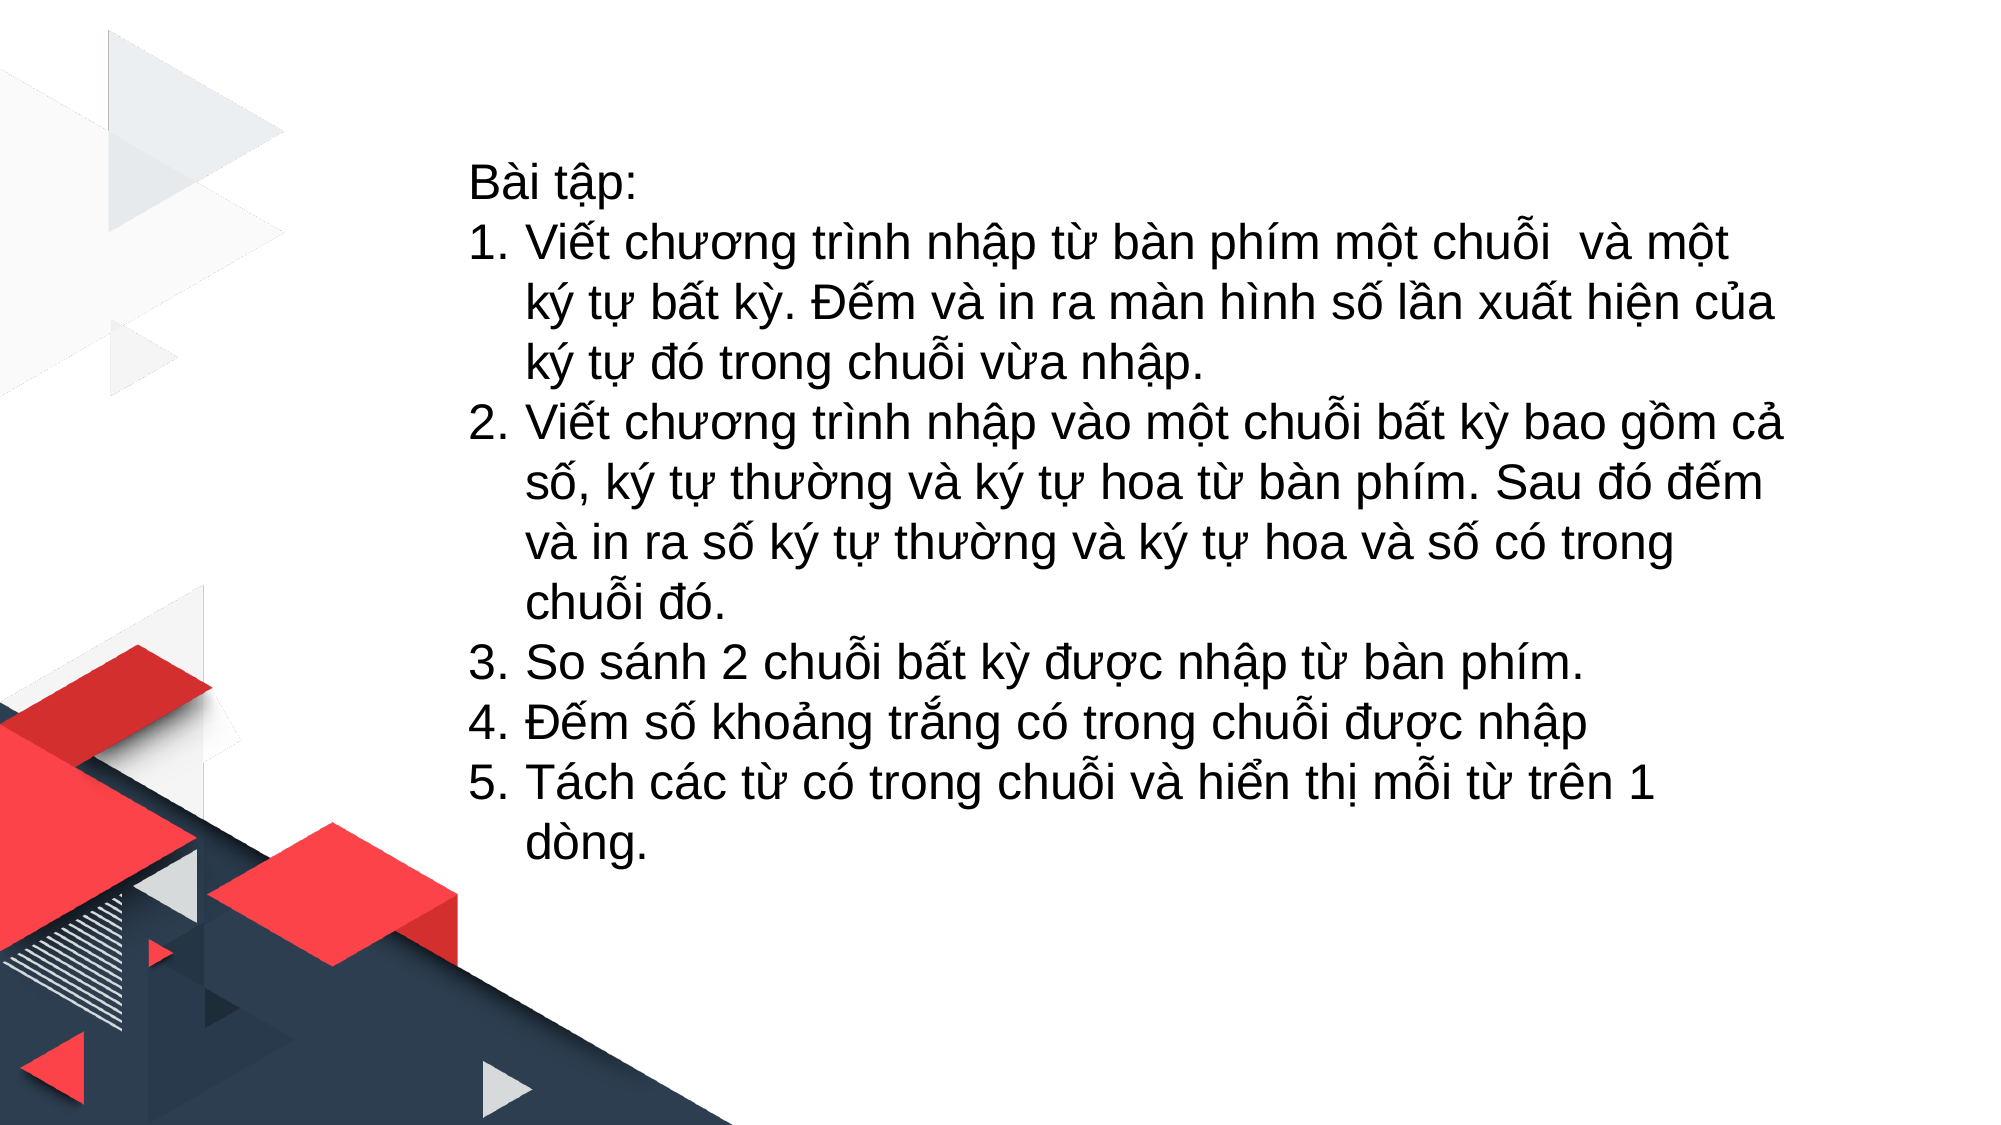

Bài tập:
Viết chương trình nhập từ bàn phím một chuỗi  và một ký tự bất kỳ. Đếm và in ra màn hình số lần xuất hiện của ký tự đó trong chuỗi vừa nhập.
Viết chương trình nhập vào một chuỗi bất kỳ bao gồm cả số, ký tự thường và ký tự hoa từ bàn phím. Sau đó đếm và in ra số ký tự thường và ký tự hoa và số có trong chuỗi đó.
So sánh 2 chuỗi bất kỳ được nhập từ bàn phím.
Đếm số khoảng trắng có trong chuỗi được nhập
Tách các từ có trong chuỗi và hiển thị mỗi từ trên 1 dòng.